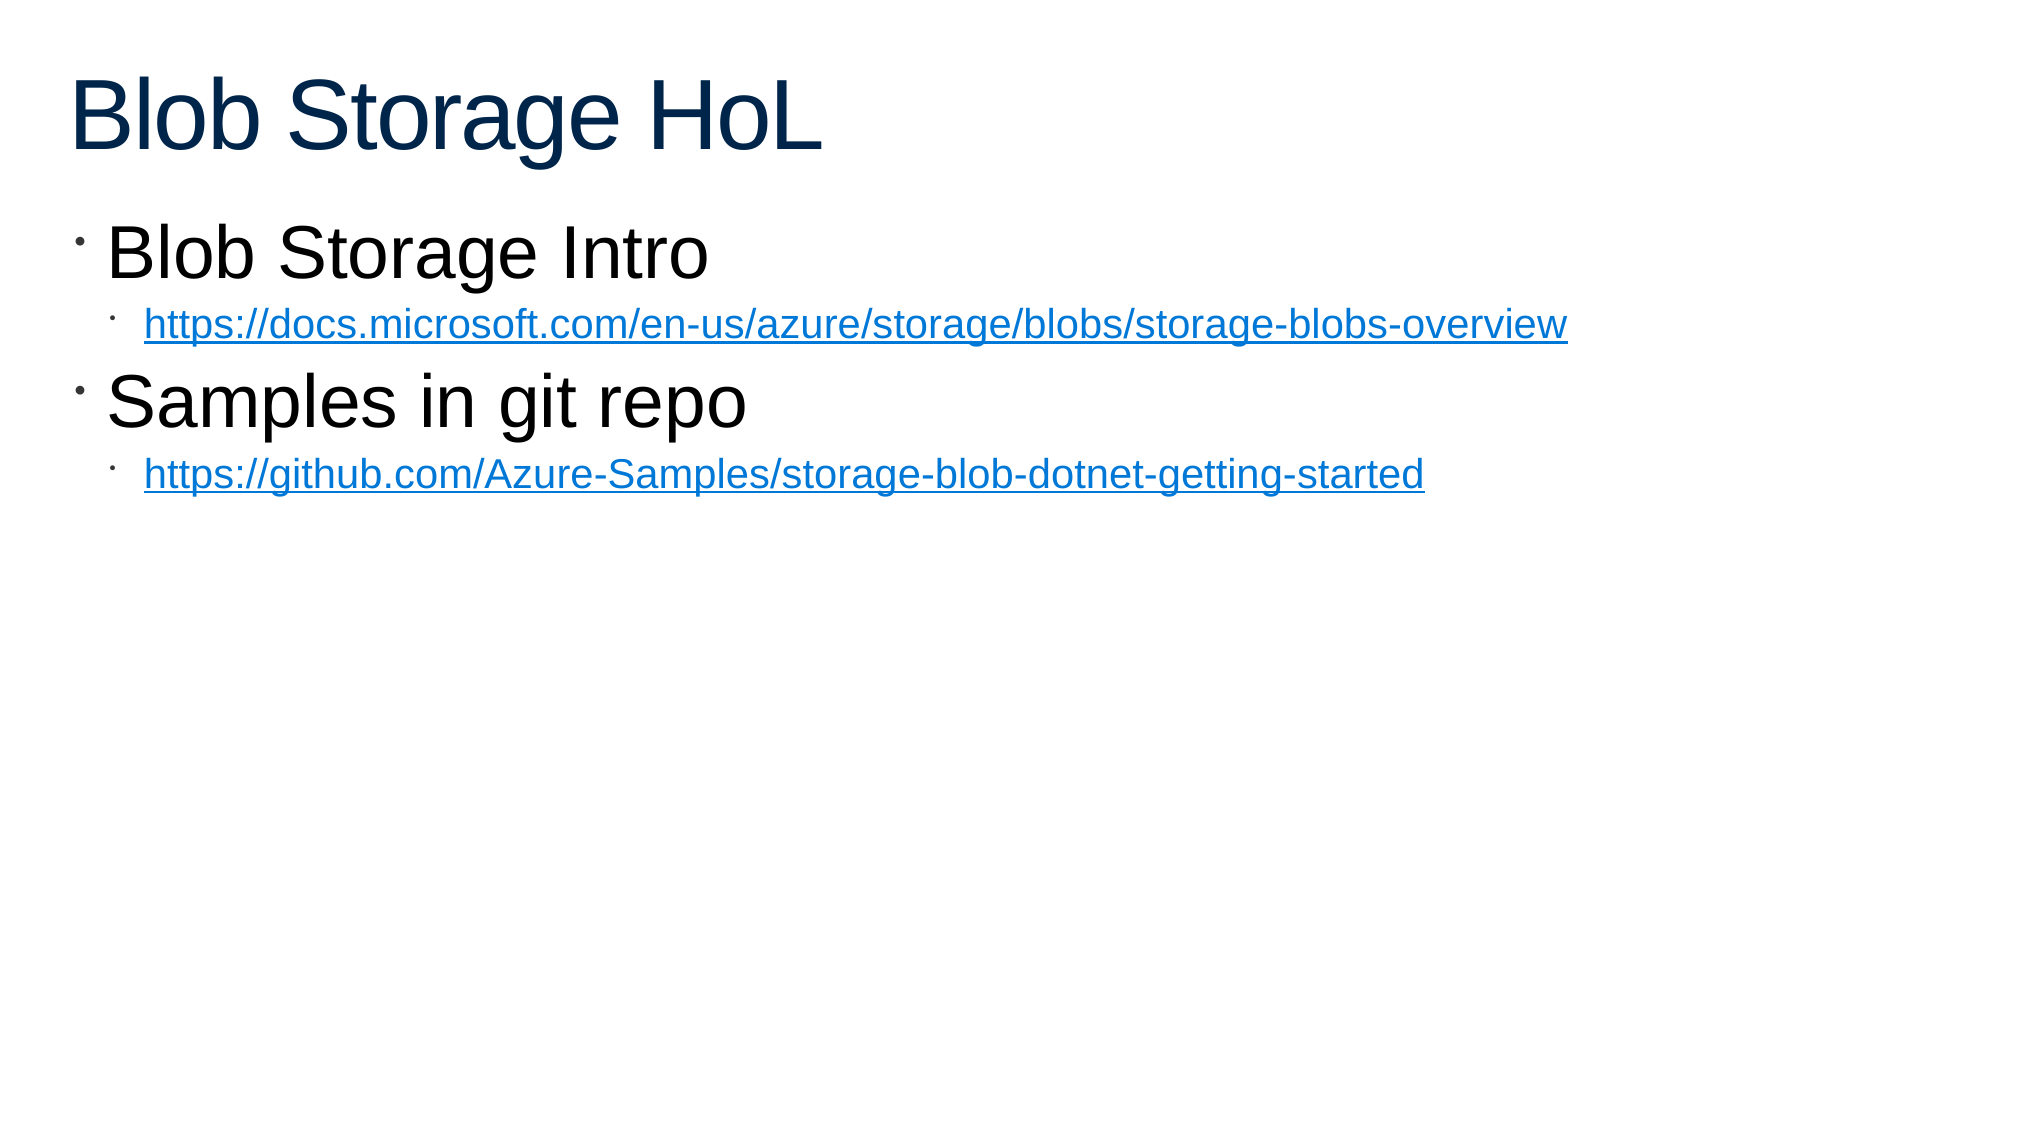

# Blob Storage HoL
Blob Storage Intro
https://docs.microsoft.com/en-us/azure/storage/blobs/storage-blobs-overview
Samples in git repo
https://github.com/Azure-Samples/storage-blob-dotnet-getting-started